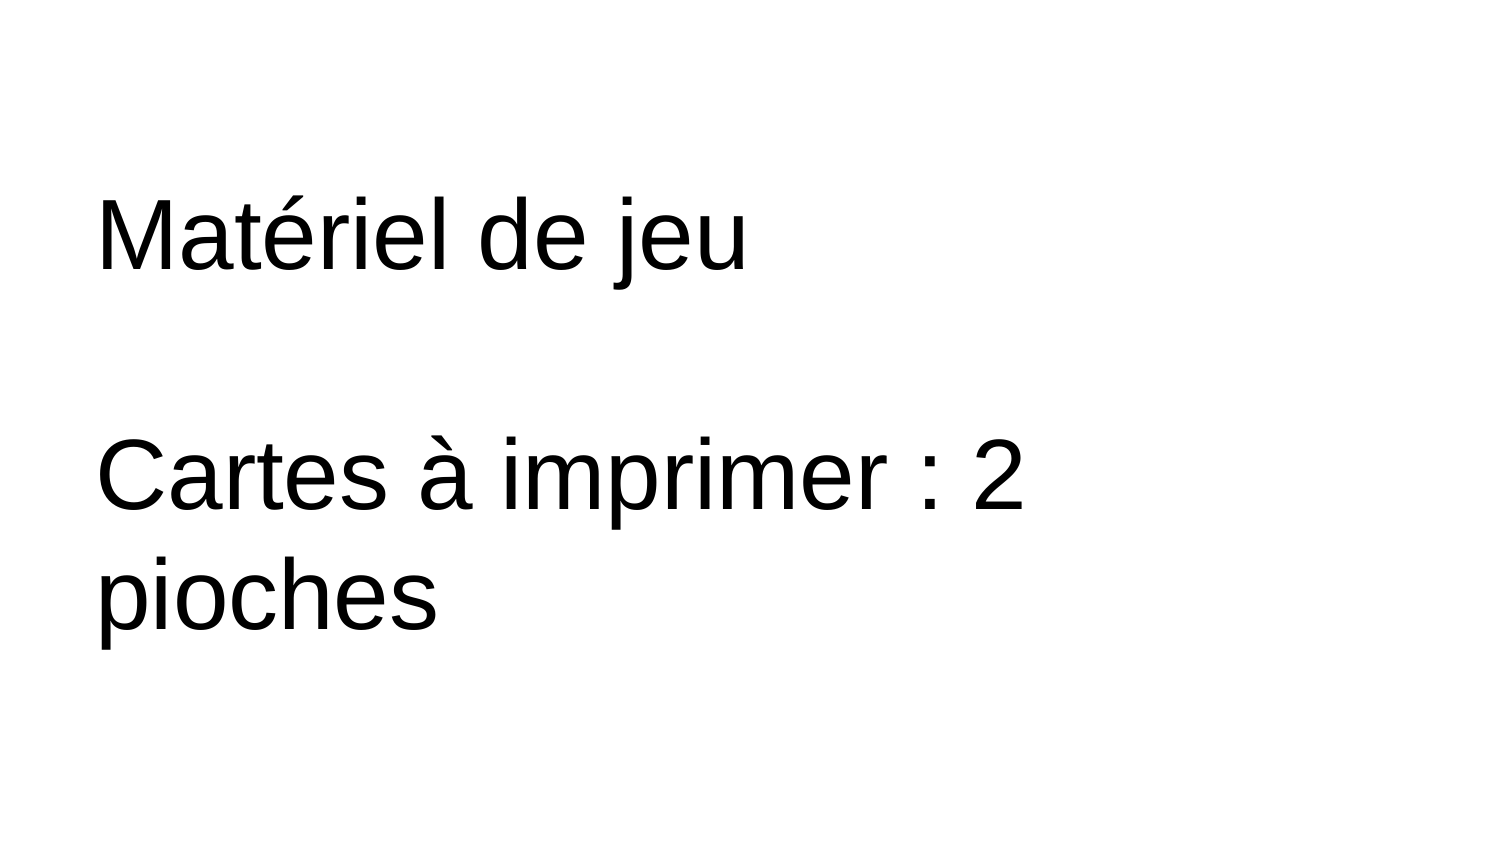

# Matériel de jeu

Cartes à imprimer : 2 pioches